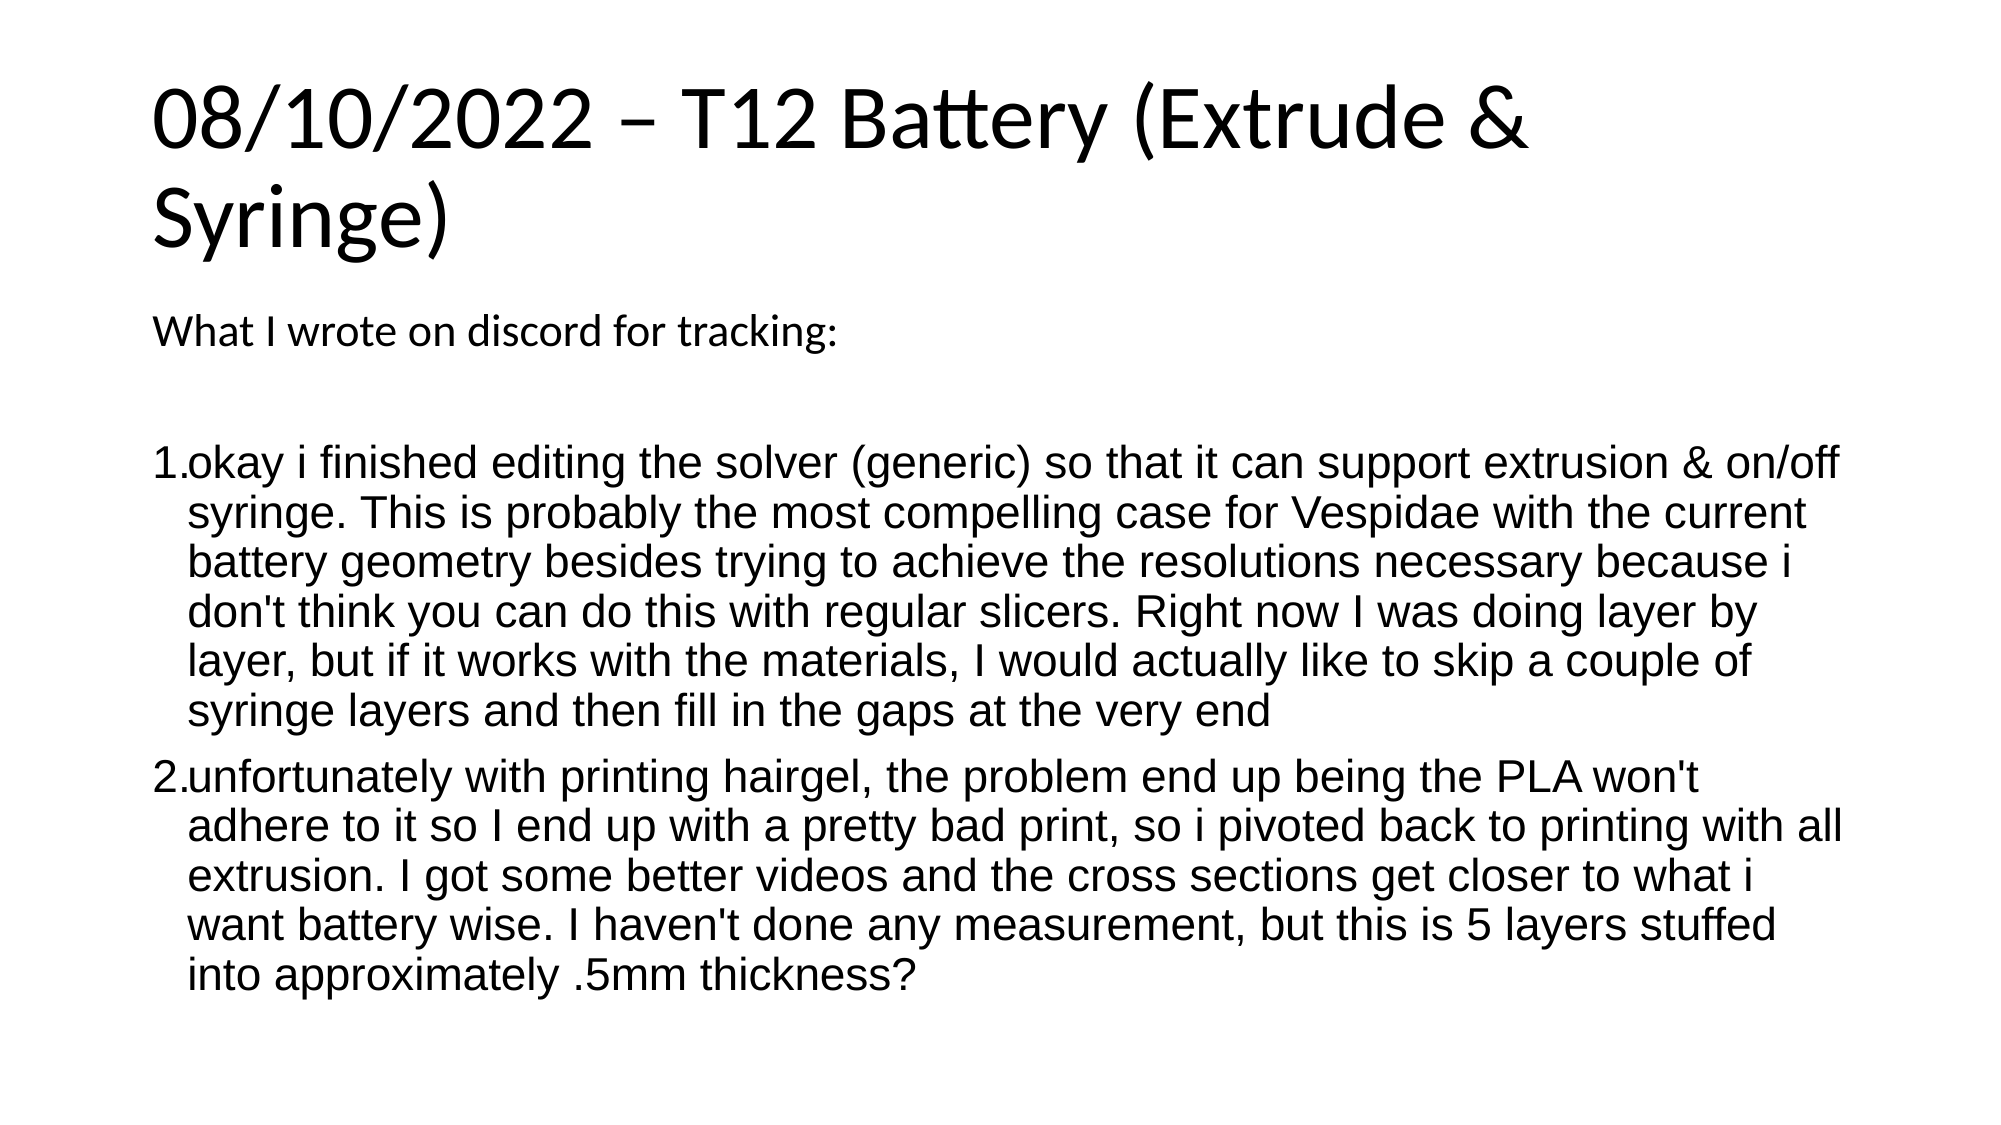

# 08/10/2022 – T12 Battery (Extrude & Syringe)
What I wrote on discord for tracking:

okay i finished editing the solver (generic) so that it can support extrusion & on/off syringe. This is probably the most compelling case for Vespidae with the current battery geometry besides trying to achieve the resolutions necessary because i don't think you can do this with regular slicers. Right now I was doing layer by layer, but if it works with the materials, I would actually like to skip a couple of syringe layers and then fill in the gaps at the very end
unfortunately with printing hairgel, the problem end up being the PLA won't adhere to it so I end up with a pretty bad print, so i pivoted back to printing with all extrusion. I got some better videos and the cross sections get closer to what i want battery wise. I haven't done any measurement, but this is 5 layers stuffed into approximately .5mm thickness?